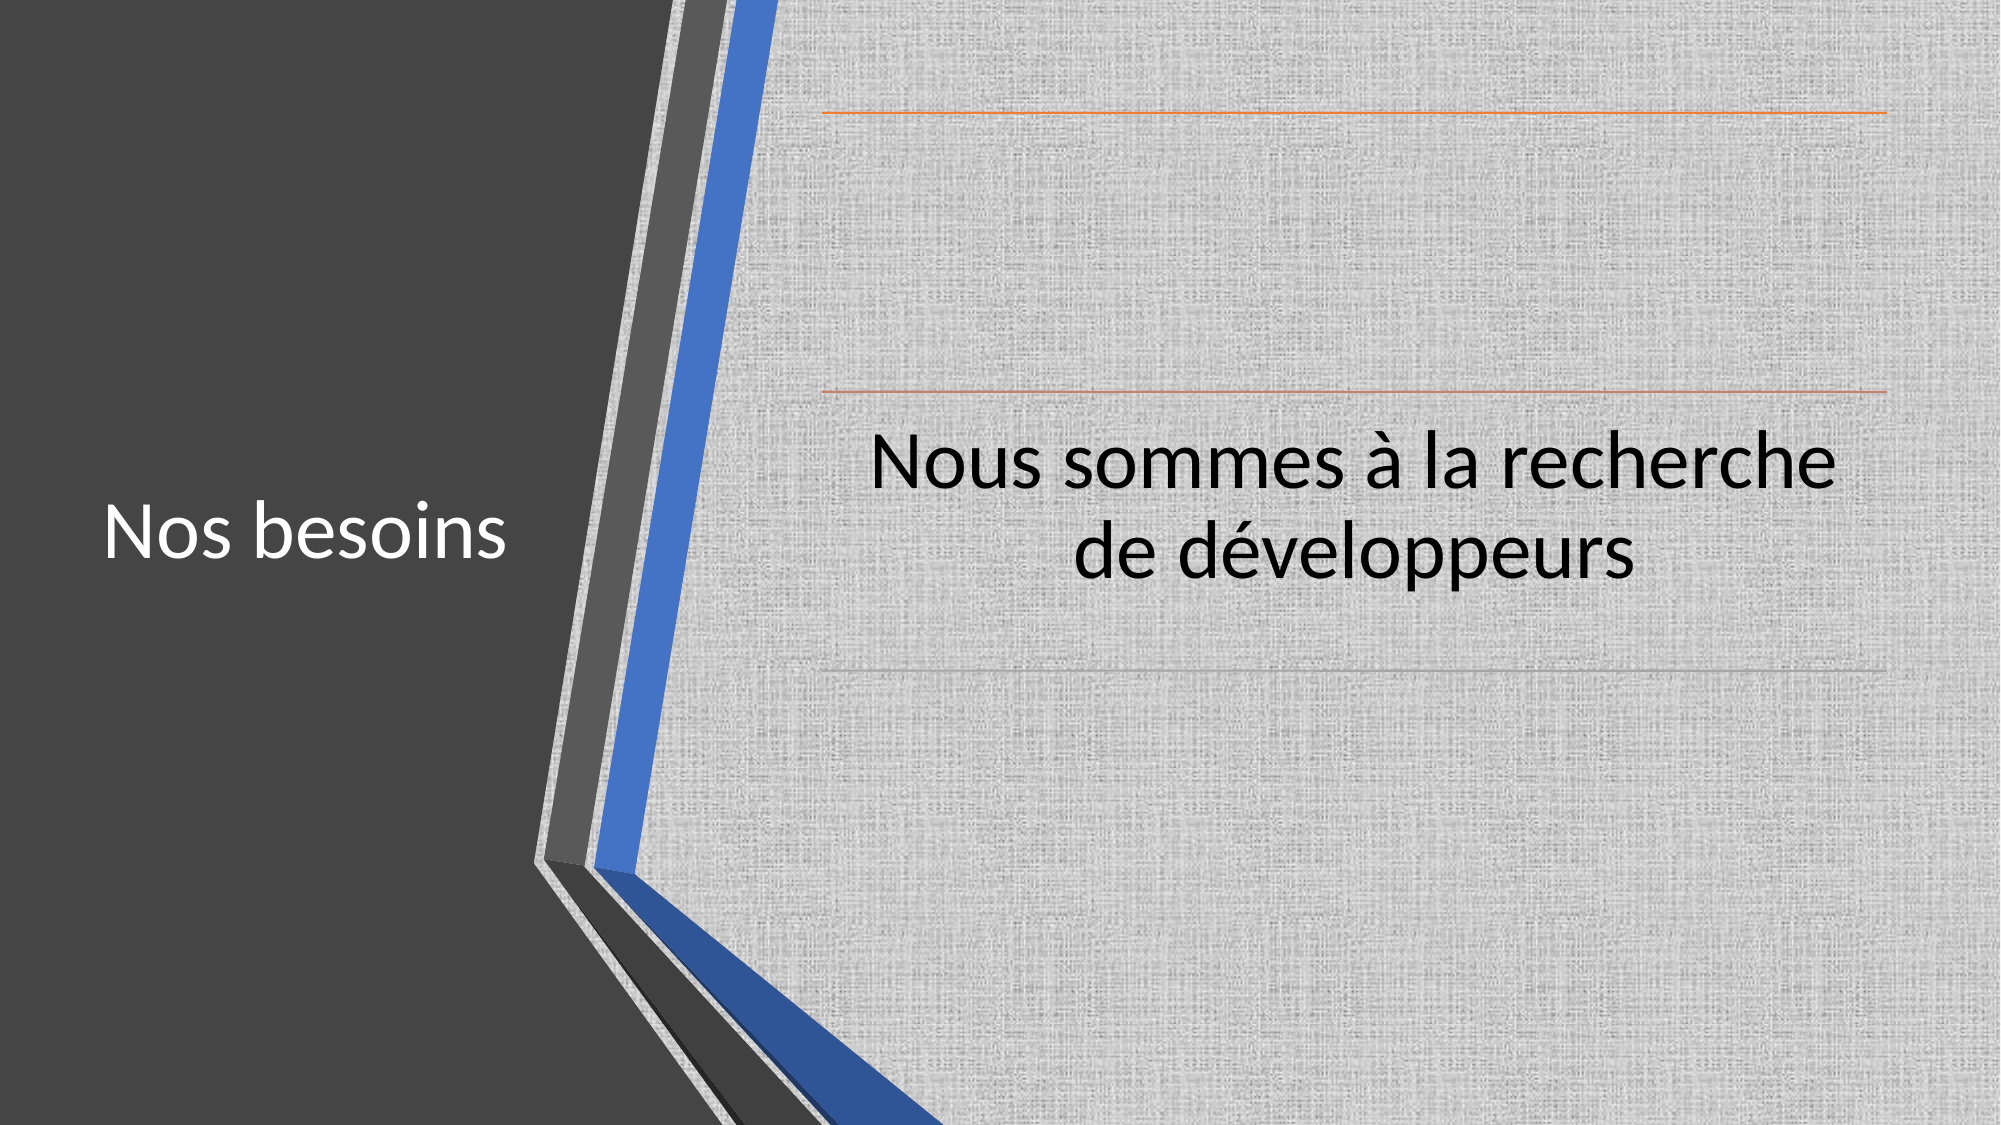

# Nos besoins

Nous sommes à la recherche de développeurs